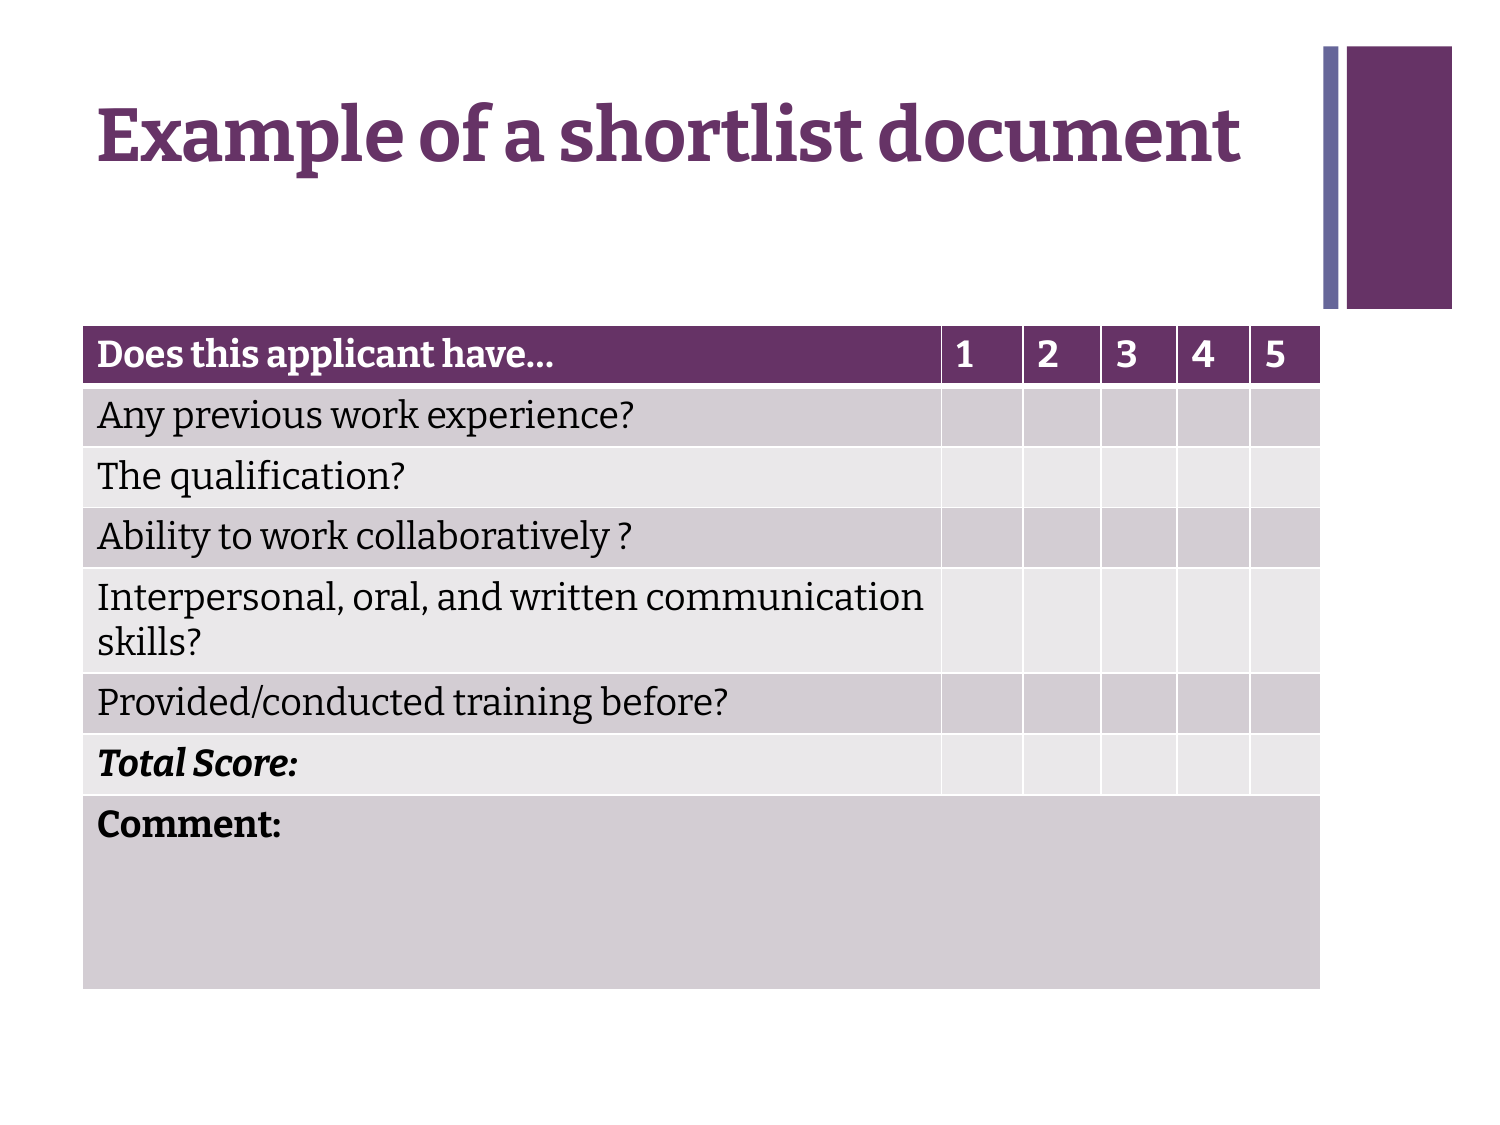

# Example of a shortlist document
| Does this applicant have… | 1 | 2 | 3 | 4 | 5 |
| --- | --- | --- | --- | --- | --- |
| Any previous work experience? |  |  |  |  |  |
| The qualification? |  |  |  |  |  |
| Ability to work collaboratively ? |  |  |  |  |  |
| Interpersonal, oral, and written communication skills? |  |  |  |  |  |
| Provided/conducted training before? |  |  |  |  |  |
| Total Score: |  |  |  |  |  |
| Comment: |  |  |  |  |  |